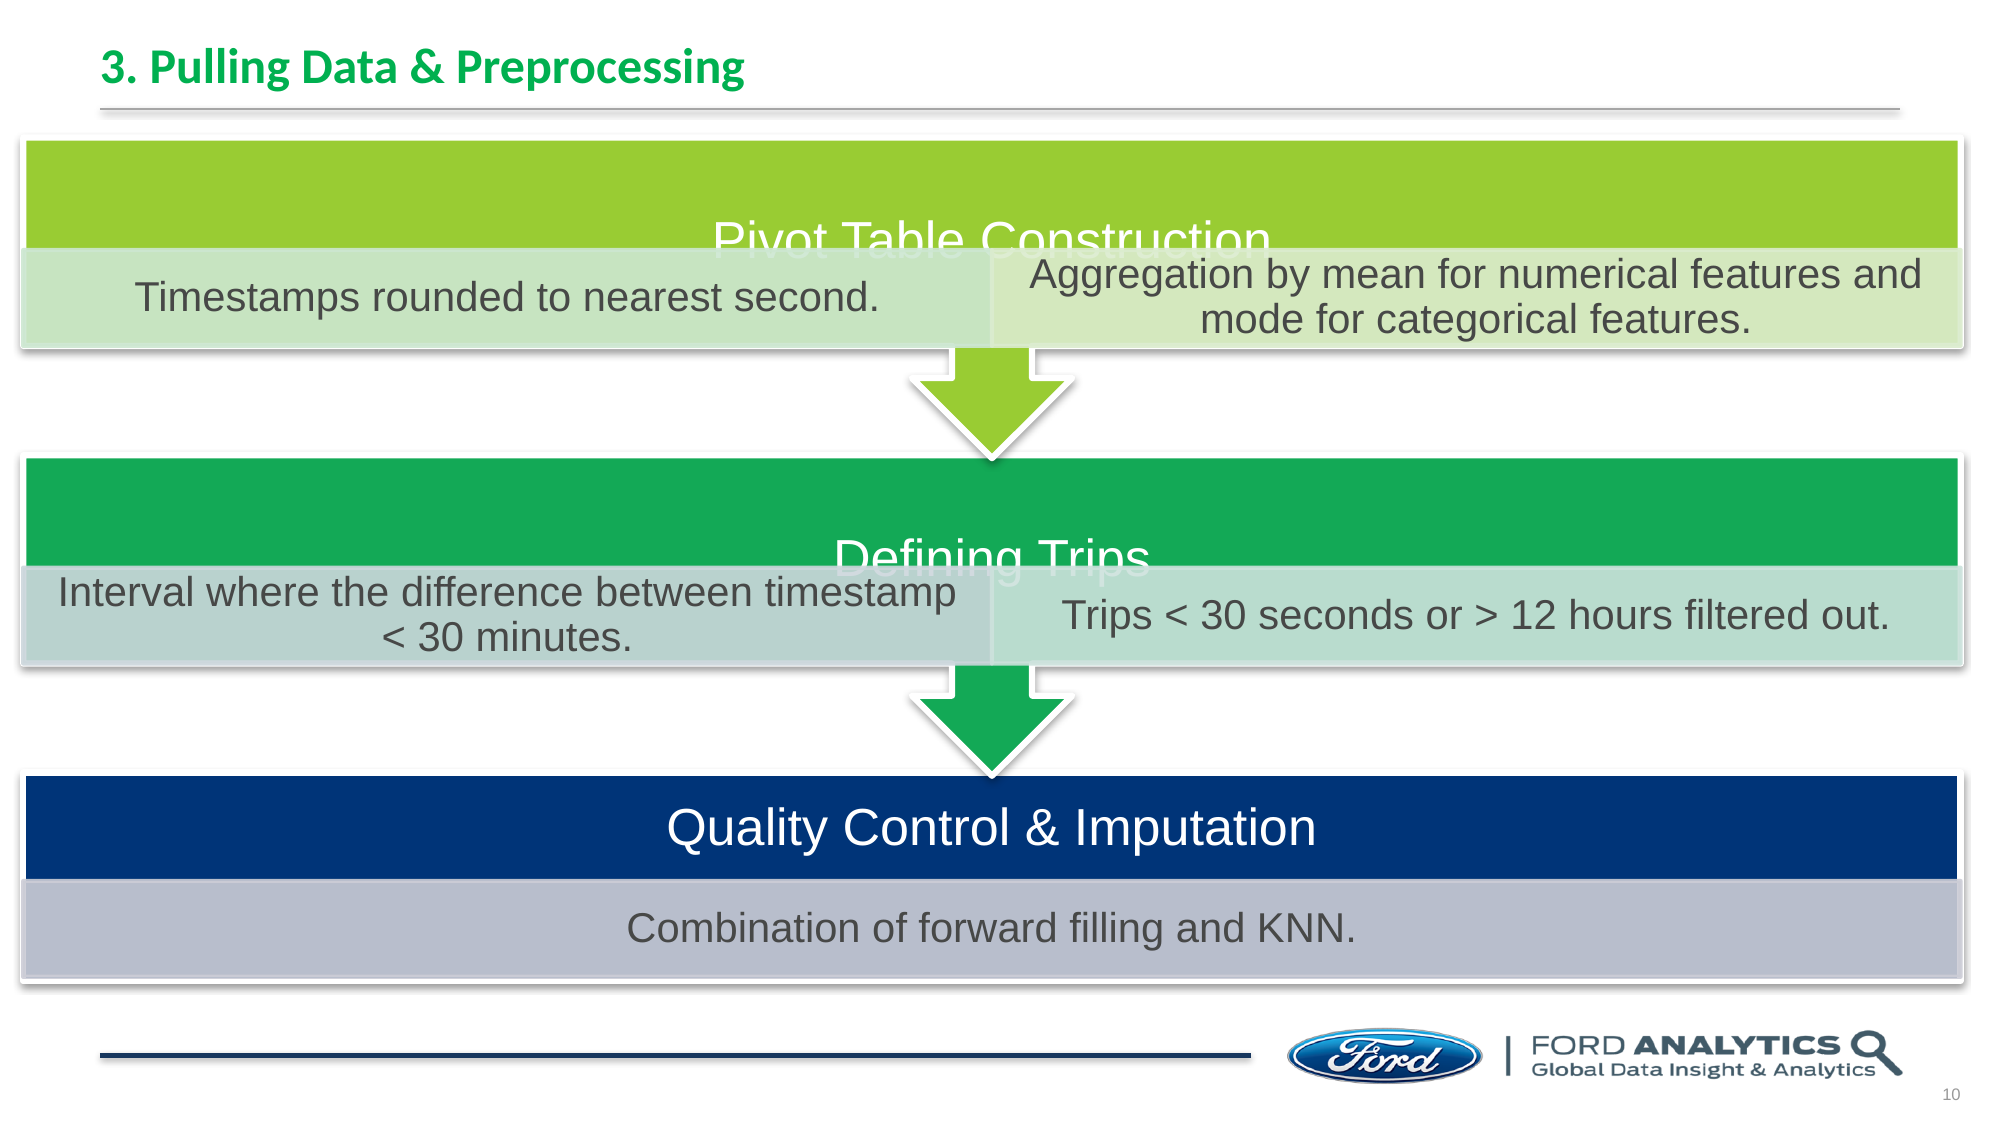

# 3. Pulling Data & Preprocessing
Quality Control & Imputation
Combination of forward filling and KNN.
Defining Trips
Interval where the difference between timestamp < 30 minutes.
Trips < 30 seconds or > 12 hours filtered out.
Pivot Table Construction
Timestamps rounded to nearest second.
Aggregation by mean for numerical features and mode for categorical features.
Utilized beeline with HIVE to query MASTER table from BDD.
Tested preprocessing algorithms with 1 VIN to avoid expensive overhead from scaling.

10